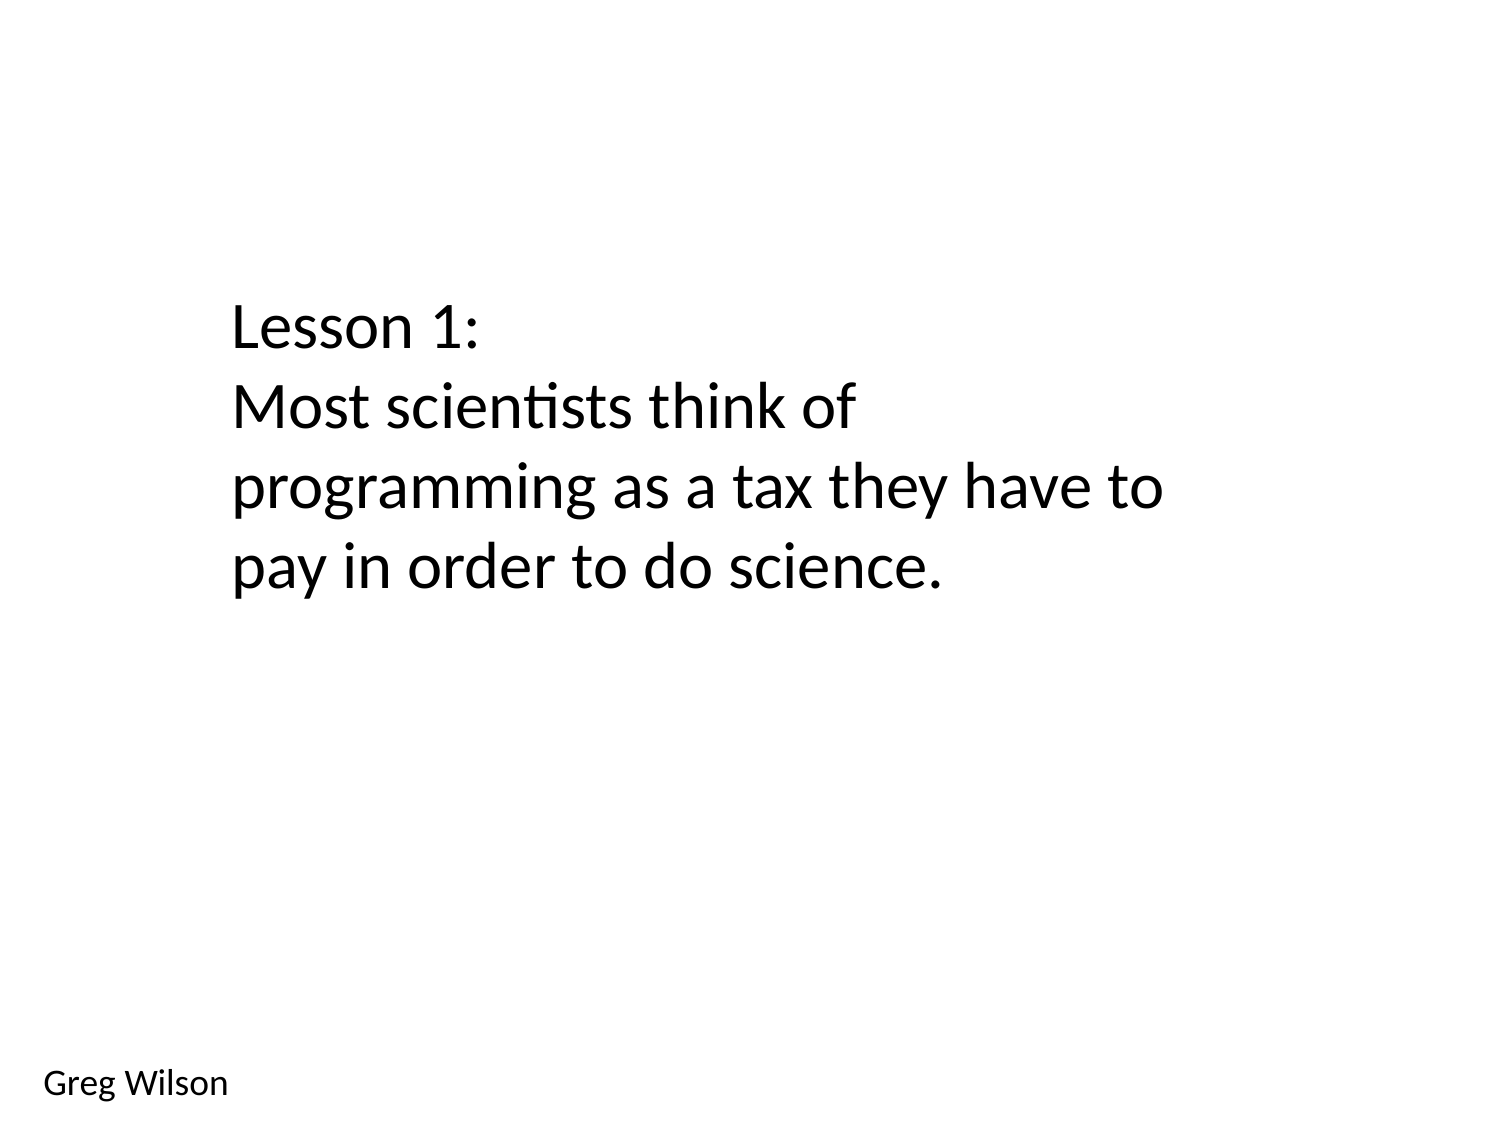

Lesson 1:
Most scientists think of programming as a tax they have to pay in order to do science.
Greg Wilson